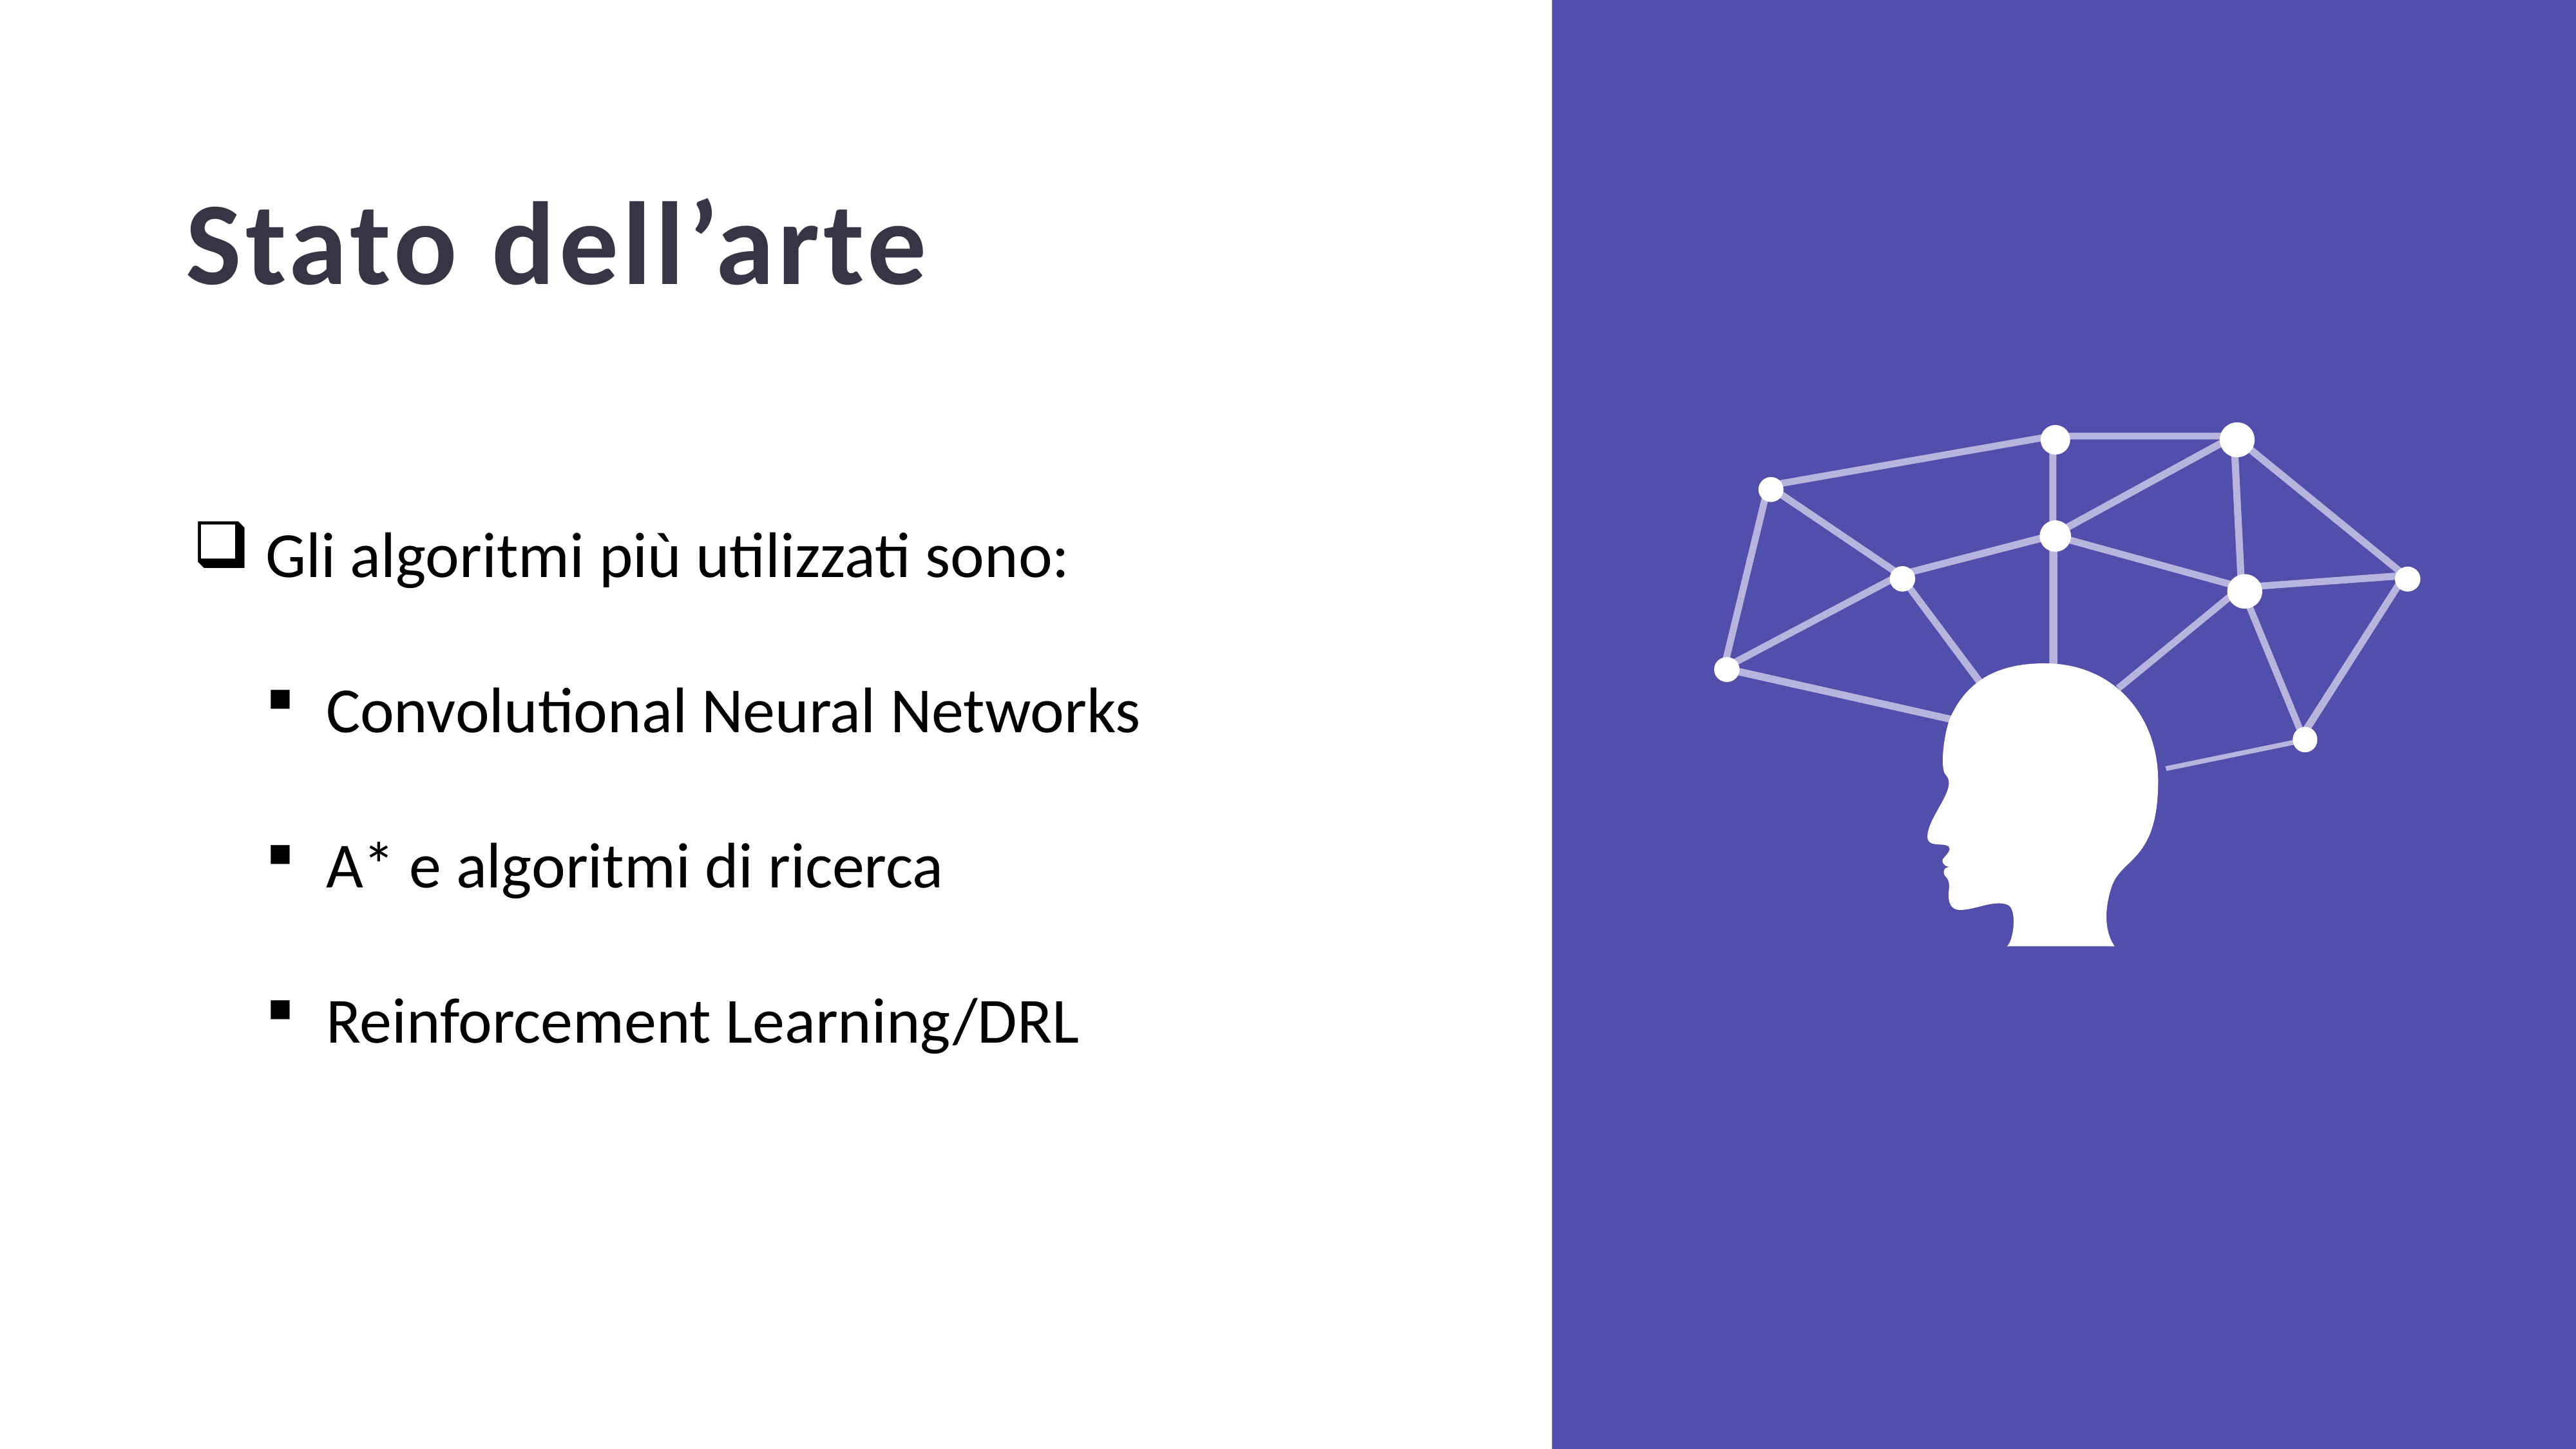

Stato dell’arte

 Gli algoritmi più utilizzati sono:

Convolutional Neural Networks

A* e algoritmi di ricerca

Reinforcement Learning/DRL